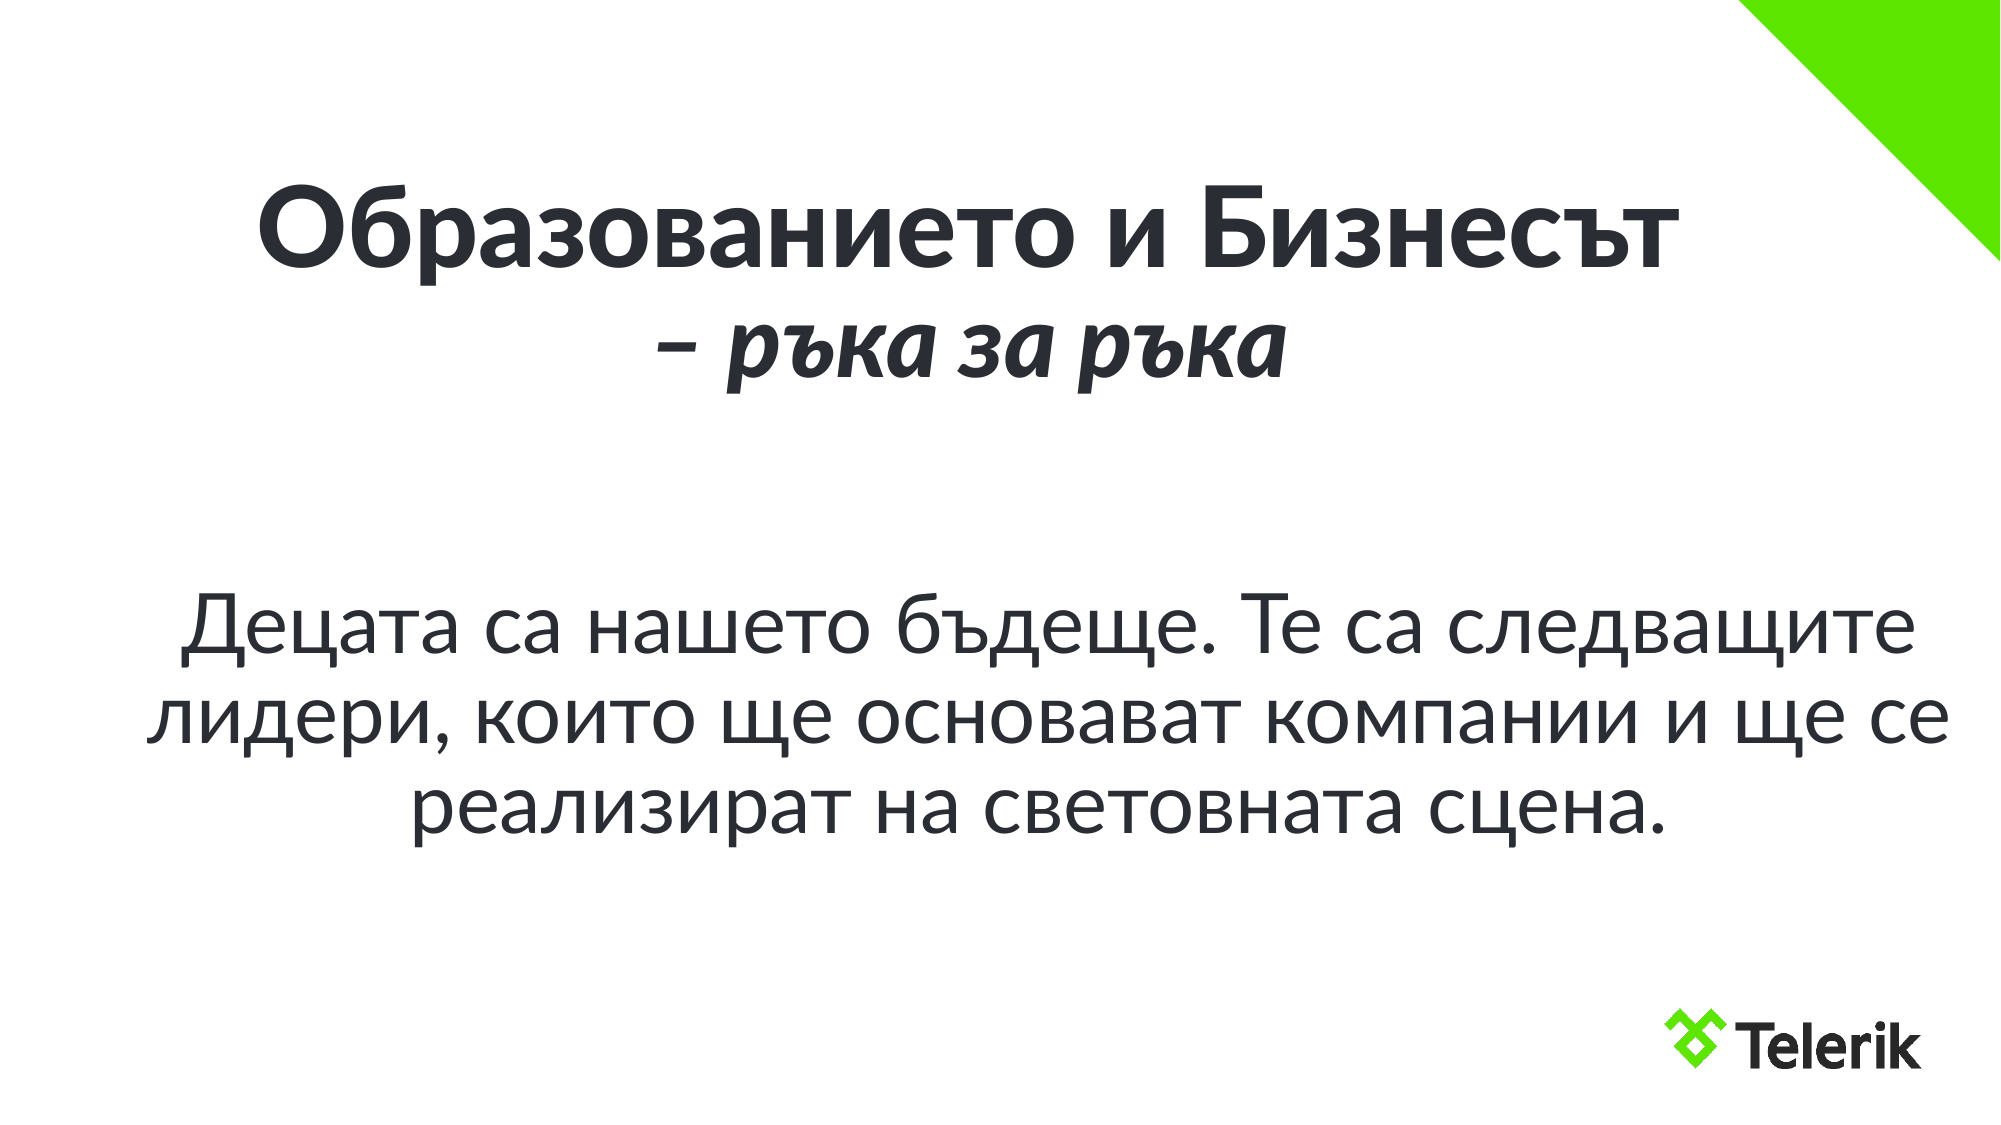

Образованието и Бизнесът – ръка за ръка
Децата са нашето бъдеще. Те са следващите лидери, които ще основават компании и ще се реализират на световната сцена.